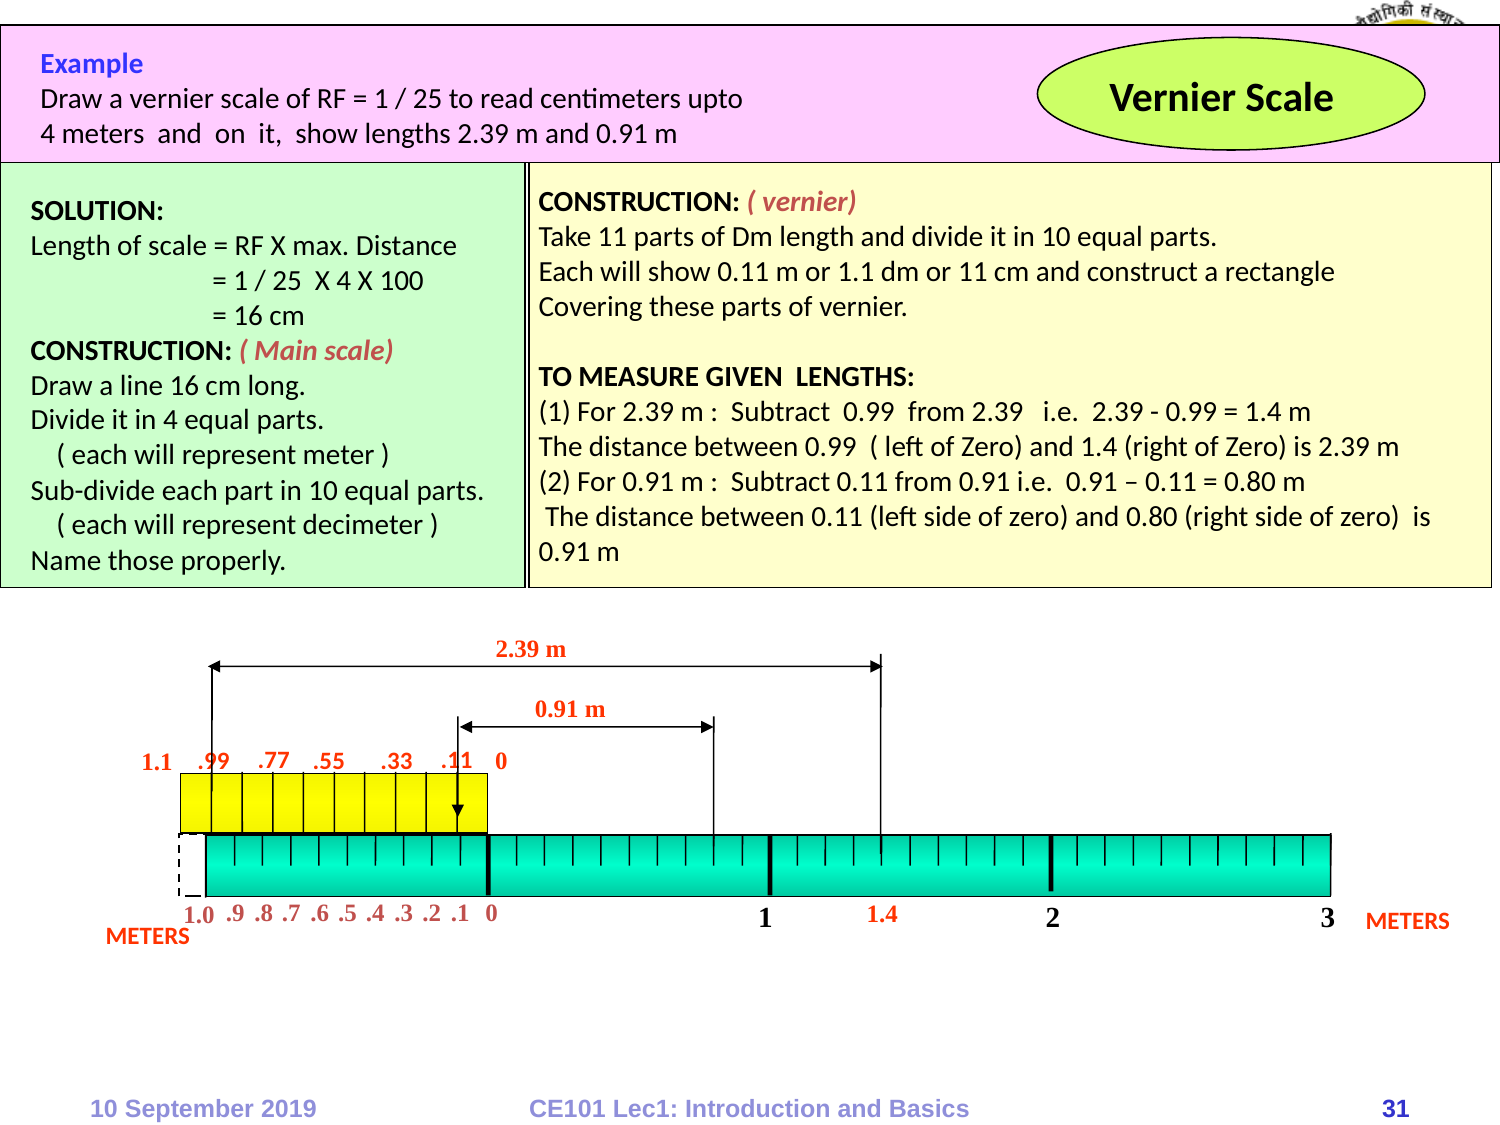

Example
Draw a vernier scale of RF = 1 / 25 to read centimeters upto
4 meters  and  on  it,  show lengths 2.39 m and 0.91 m

Vernier Scale

SOLUTION:
Length of scale = RF X max. Distance
                            = 1 / 25  X 4 X 100
                            = 16 cm
CONSTRUCTION: ( Main scale)
Draw a line 16 cm long.
Divide it in 4 equal parts.
    ( each will represent meter )
Sub-divide each part in 10 equal parts.
    ( each will represent decimeter )
Name those properly.

CONSTRUCTION: ( vernier)
Take 11 parts of Dm length and divide it in 10 equal parts.
Each will show 0.11 m or 1.1 dm or 11 cm and construct a rectangle
Covering these parts of vernier.

TO MEASURE GIVEN  LENGTHS:
(1) For 2.39 m :  Subtract  0.99  from 2.39   i.e.  2.39 - 0.99 = 1.4 m
The distance between 0.99  ( left of Zero) and 1.4 (right of Zero) is 2.39 m
(2) For 0.91 m :  Subtract 0.11 from 0.91 i.e.  0.91 – 0.11 = 0.80 m
 The distance between 0.11 (left side of zero) and 0.80 (right side of zero)  is 0.91 m

2.39 m

0.91 m

 .77
.11
 .99
.55
 .33
  0
1.1

 0
1.0
1
2
3
.9
.8
.7
.6
.5
.4
.3
.2
.1
1.4
METERS
METERS
10 September 2019
CE101 Lec1: Introduction and Basics
31